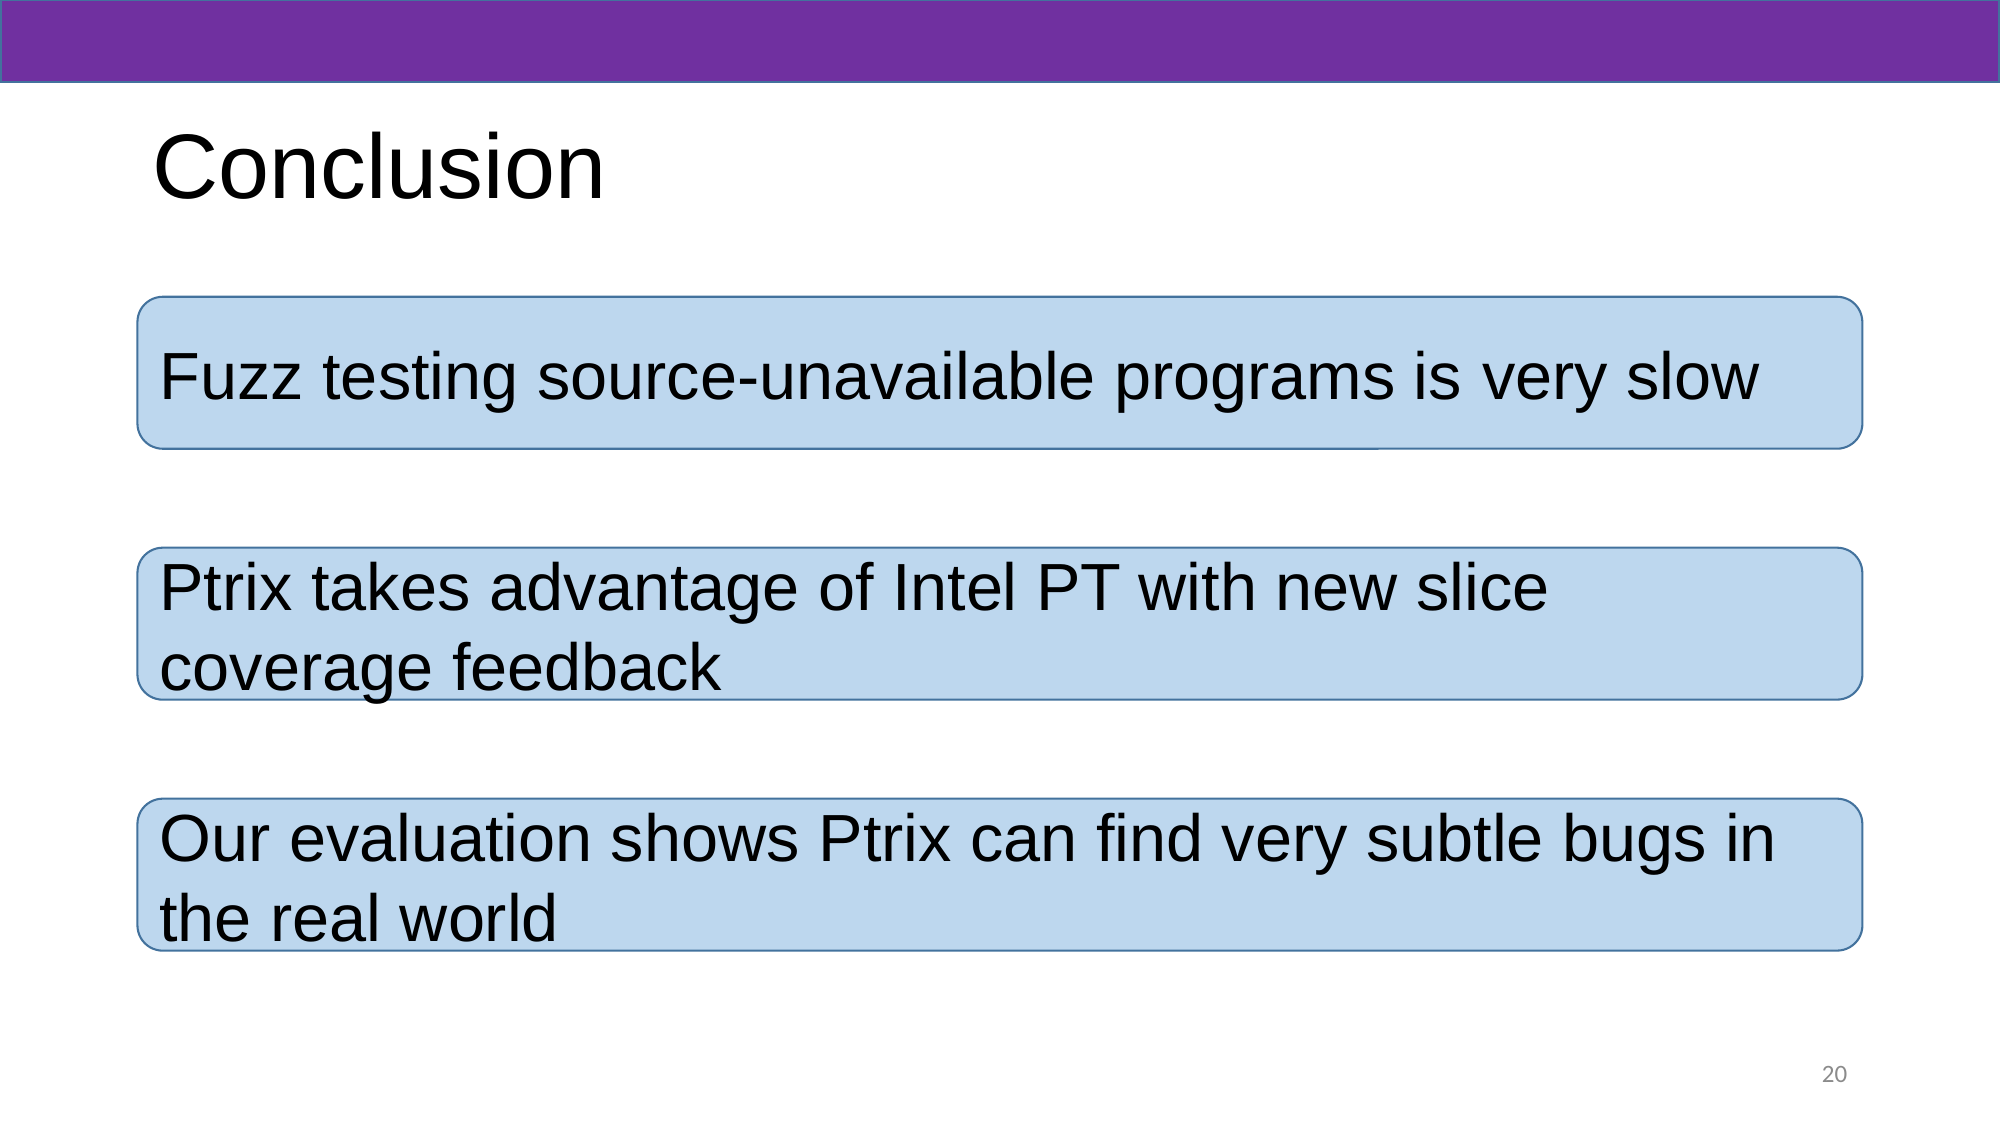

# Conclusion
Fuzz testing source-unavailable programs is very slow
Ptrix takes advantage of Intel PT with new slice coverage feedback
Our evaluation shows Ptrix can find very subtle bugs in the real world
20